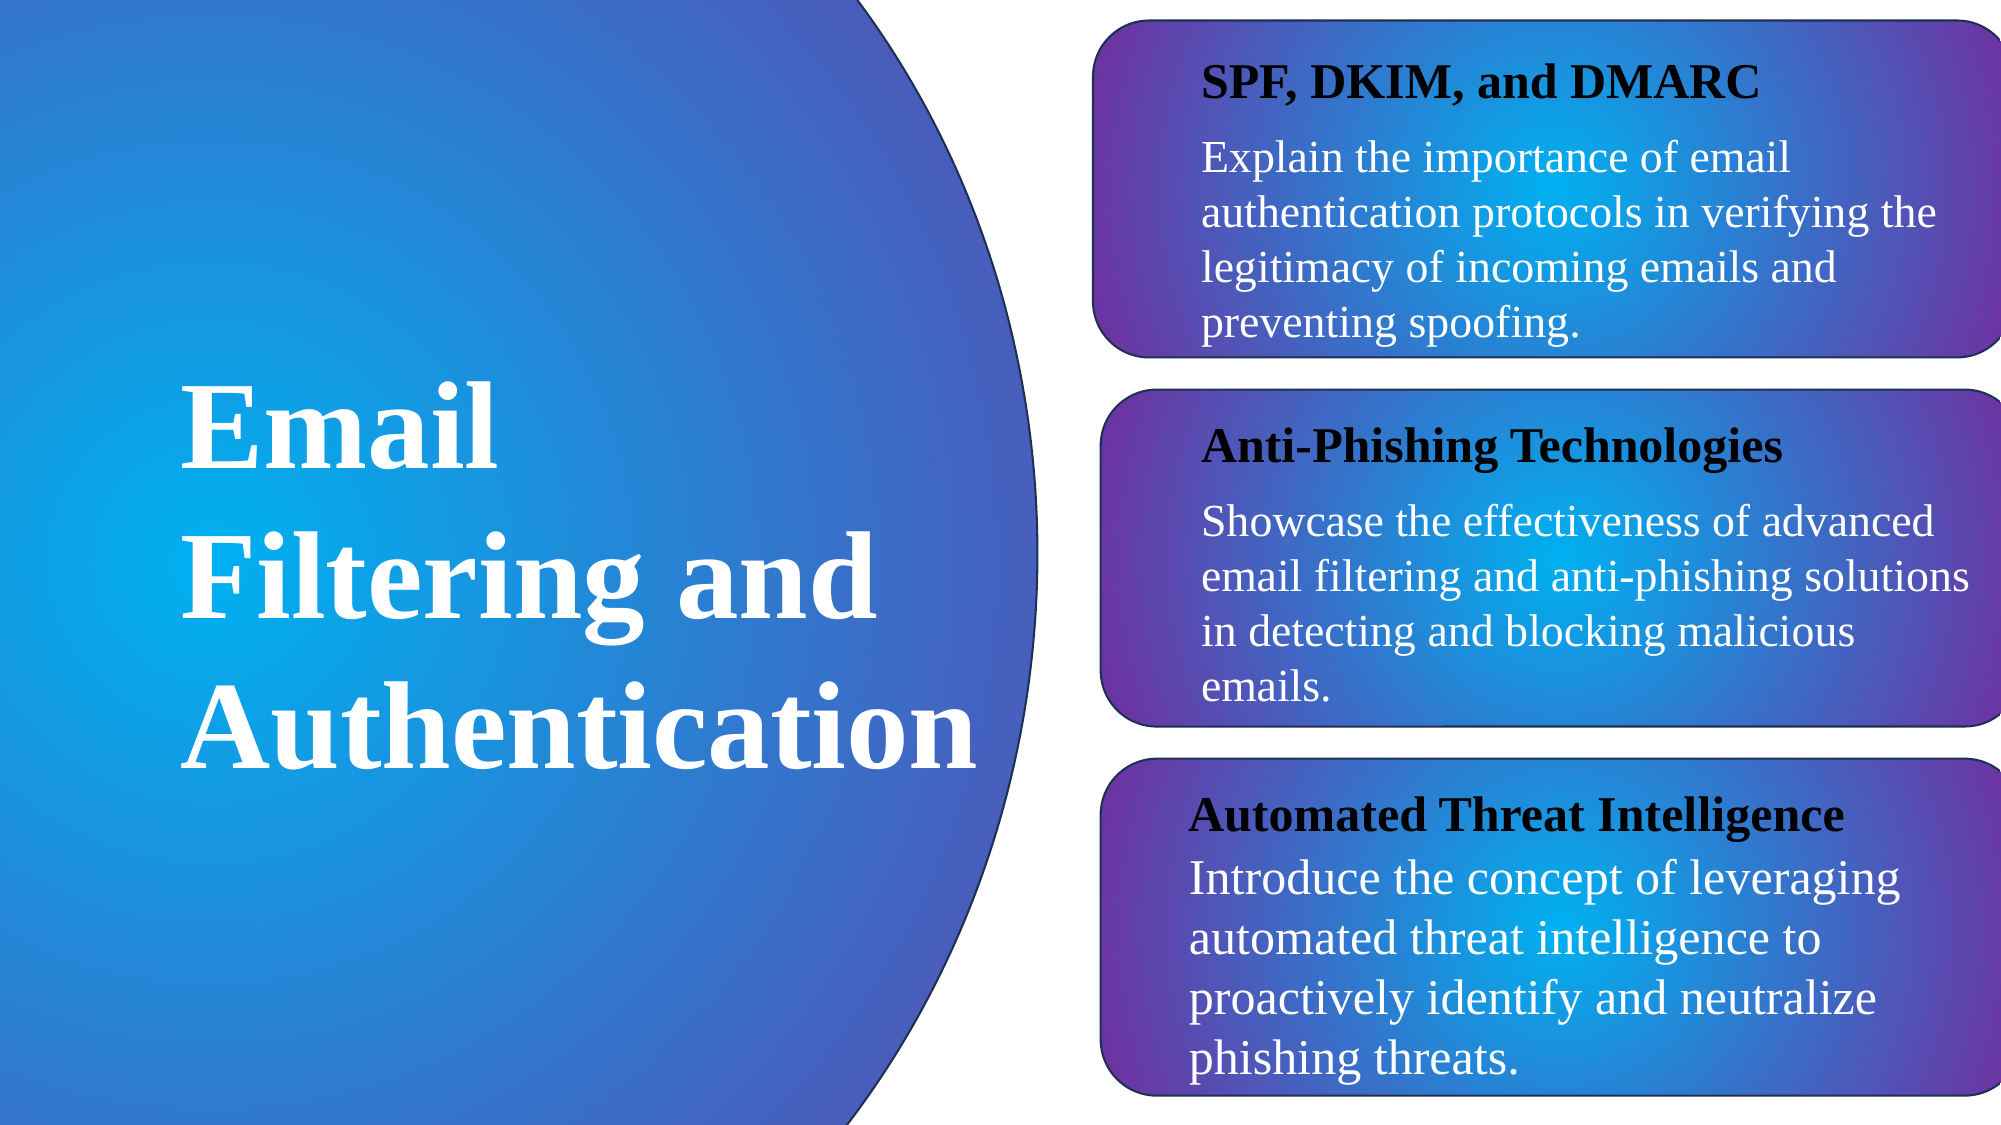

SPF, DKIM, and DMARC
Explain the importance of email authentication protocols in verifying the legitimacy of incoming emails and preventing spoofing.
Email Filtering and Authentication

Anti-Phishing Technologies
Showcase the effectiveness of advanced email filtering and anti-phishing solutions in detecting and blocking malicious emails.

Automated Threat Intelligence
Introduce the concept of leveraging automated threat intelligence to proactively identify and neutralize phishing threats.